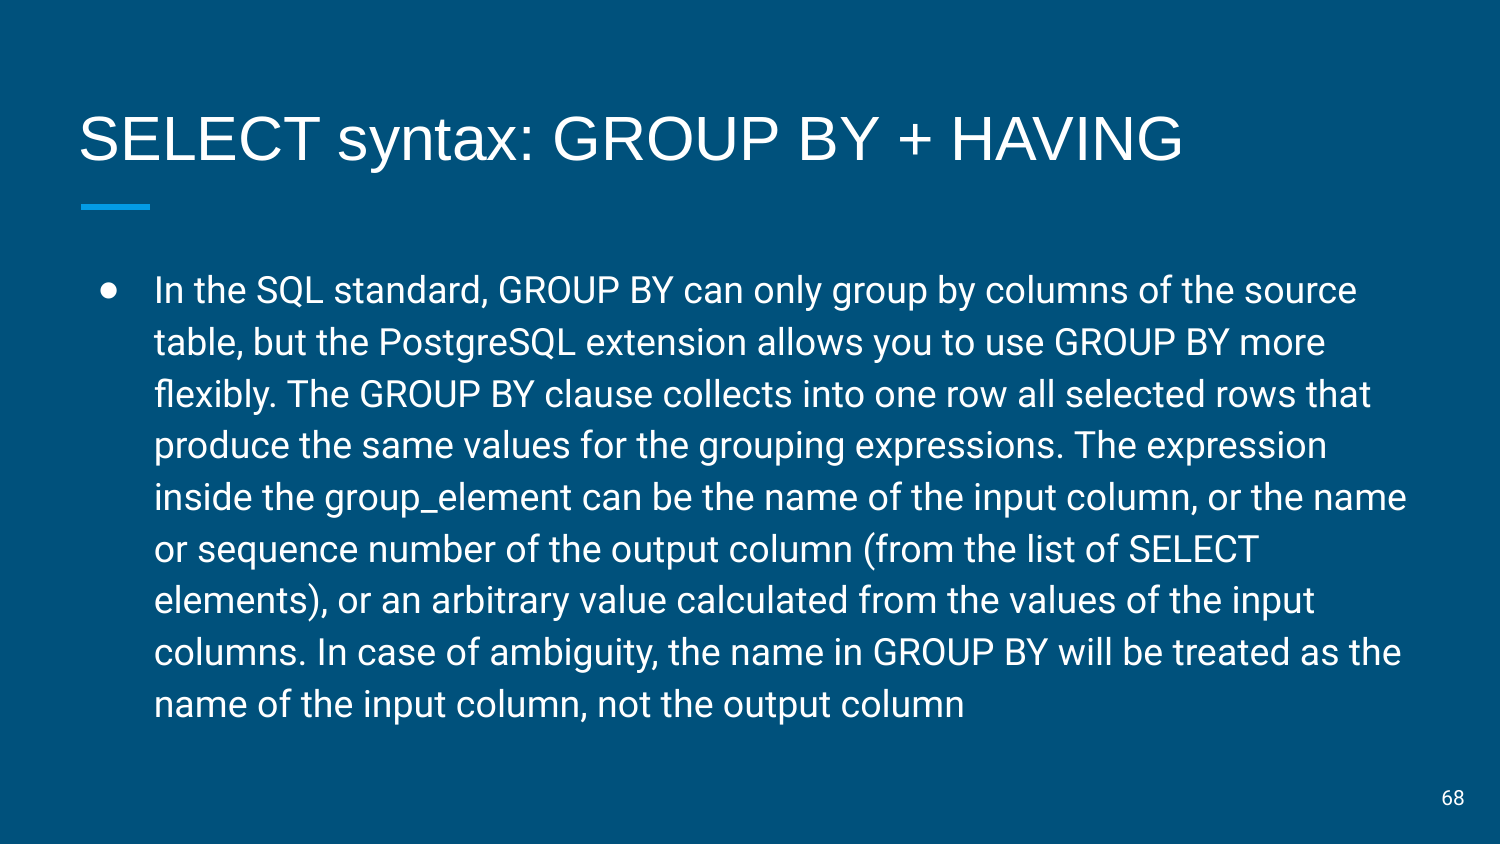

# SELECT syntax: GROUP BY + HAVING
In the SQL standard, GROUP BY can only group by columns of the source table, but the PostgreSQL extension allows you to use GROUP BY more flexibly. The GROUP BY clause collects into one row all selected rows that produce the same values for the grouping expressions. The expression inside the group_element can be the name of the input column, or the name or sequence number of the output column (from the list of SELECT elements), or an arbitrary value calculated from the values of the input columns. In case of ambiguity, the name in GROUP BY will be treated as the name of the input column, not the output column
68